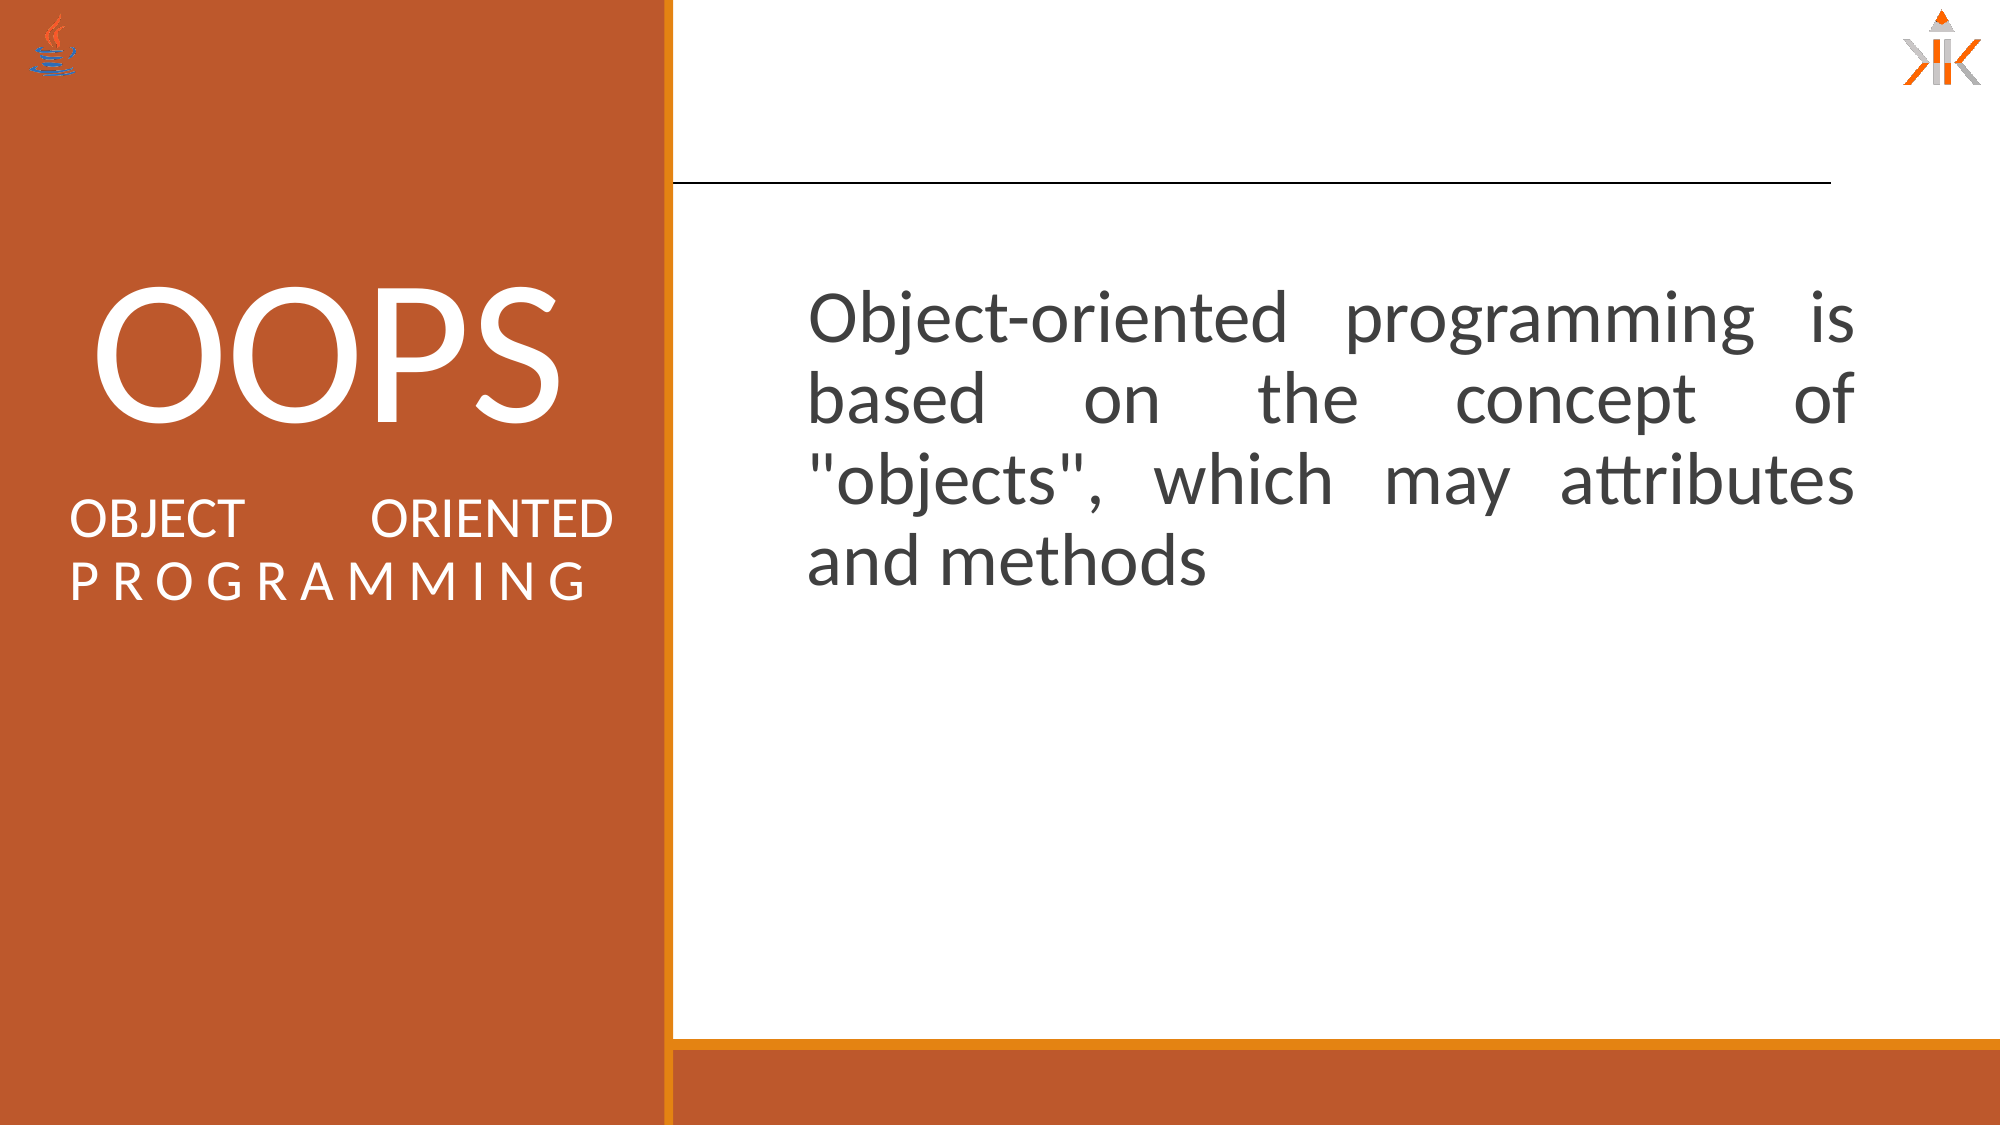

# OOPS
Object-oriented programming is based on the concept of "objects", which may attributes and methods
OBJECT ORIENTED PROGRAMMING